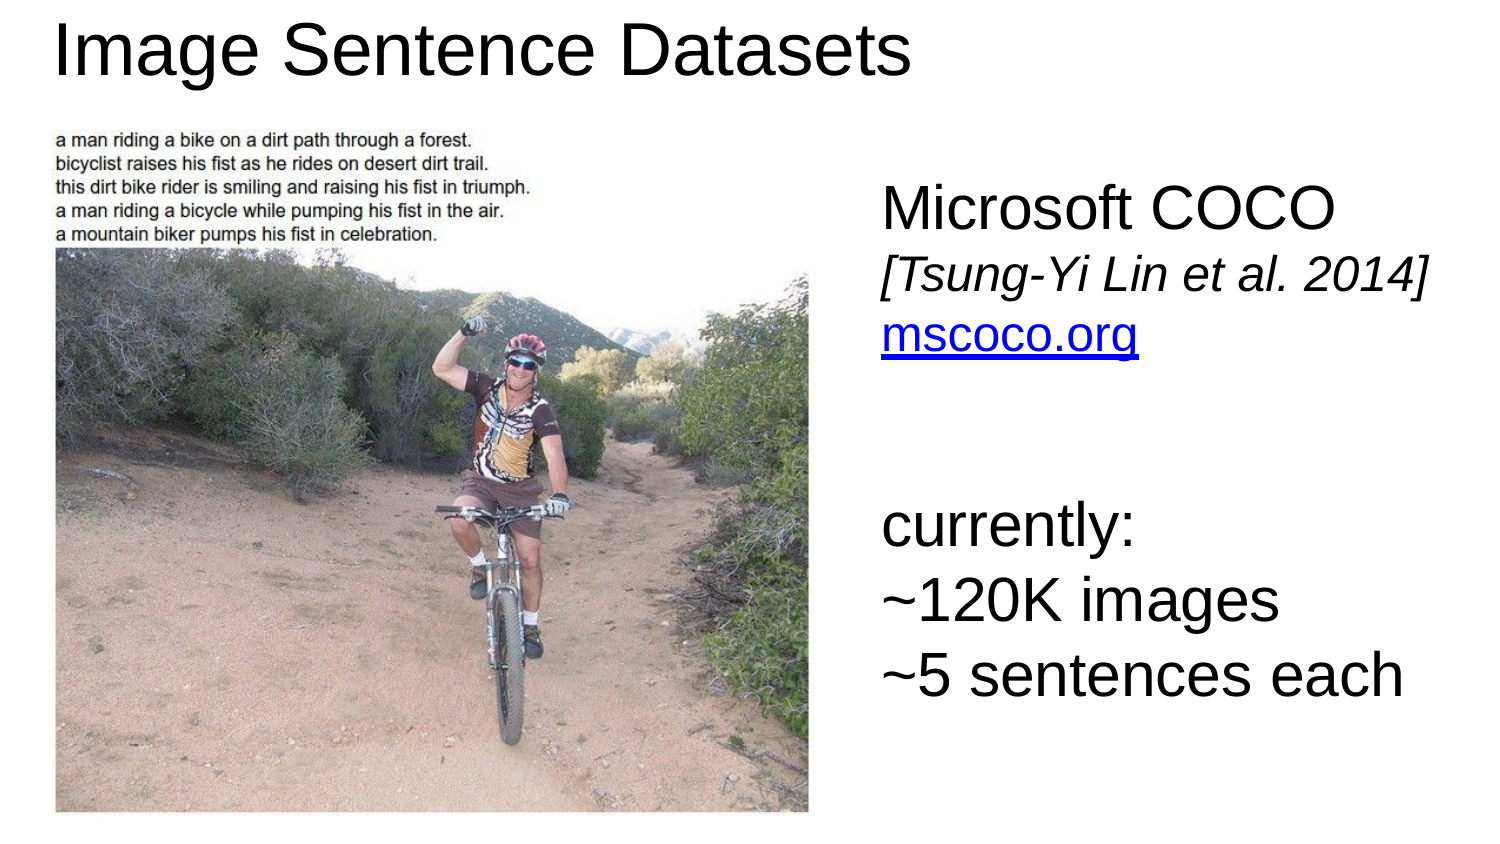

# Image Sentence Datasets

Microsoft COCO
[Tsung-Yi Lin et al. 2014]
mscoco.org

currently:
~120K images
~5 sentences each